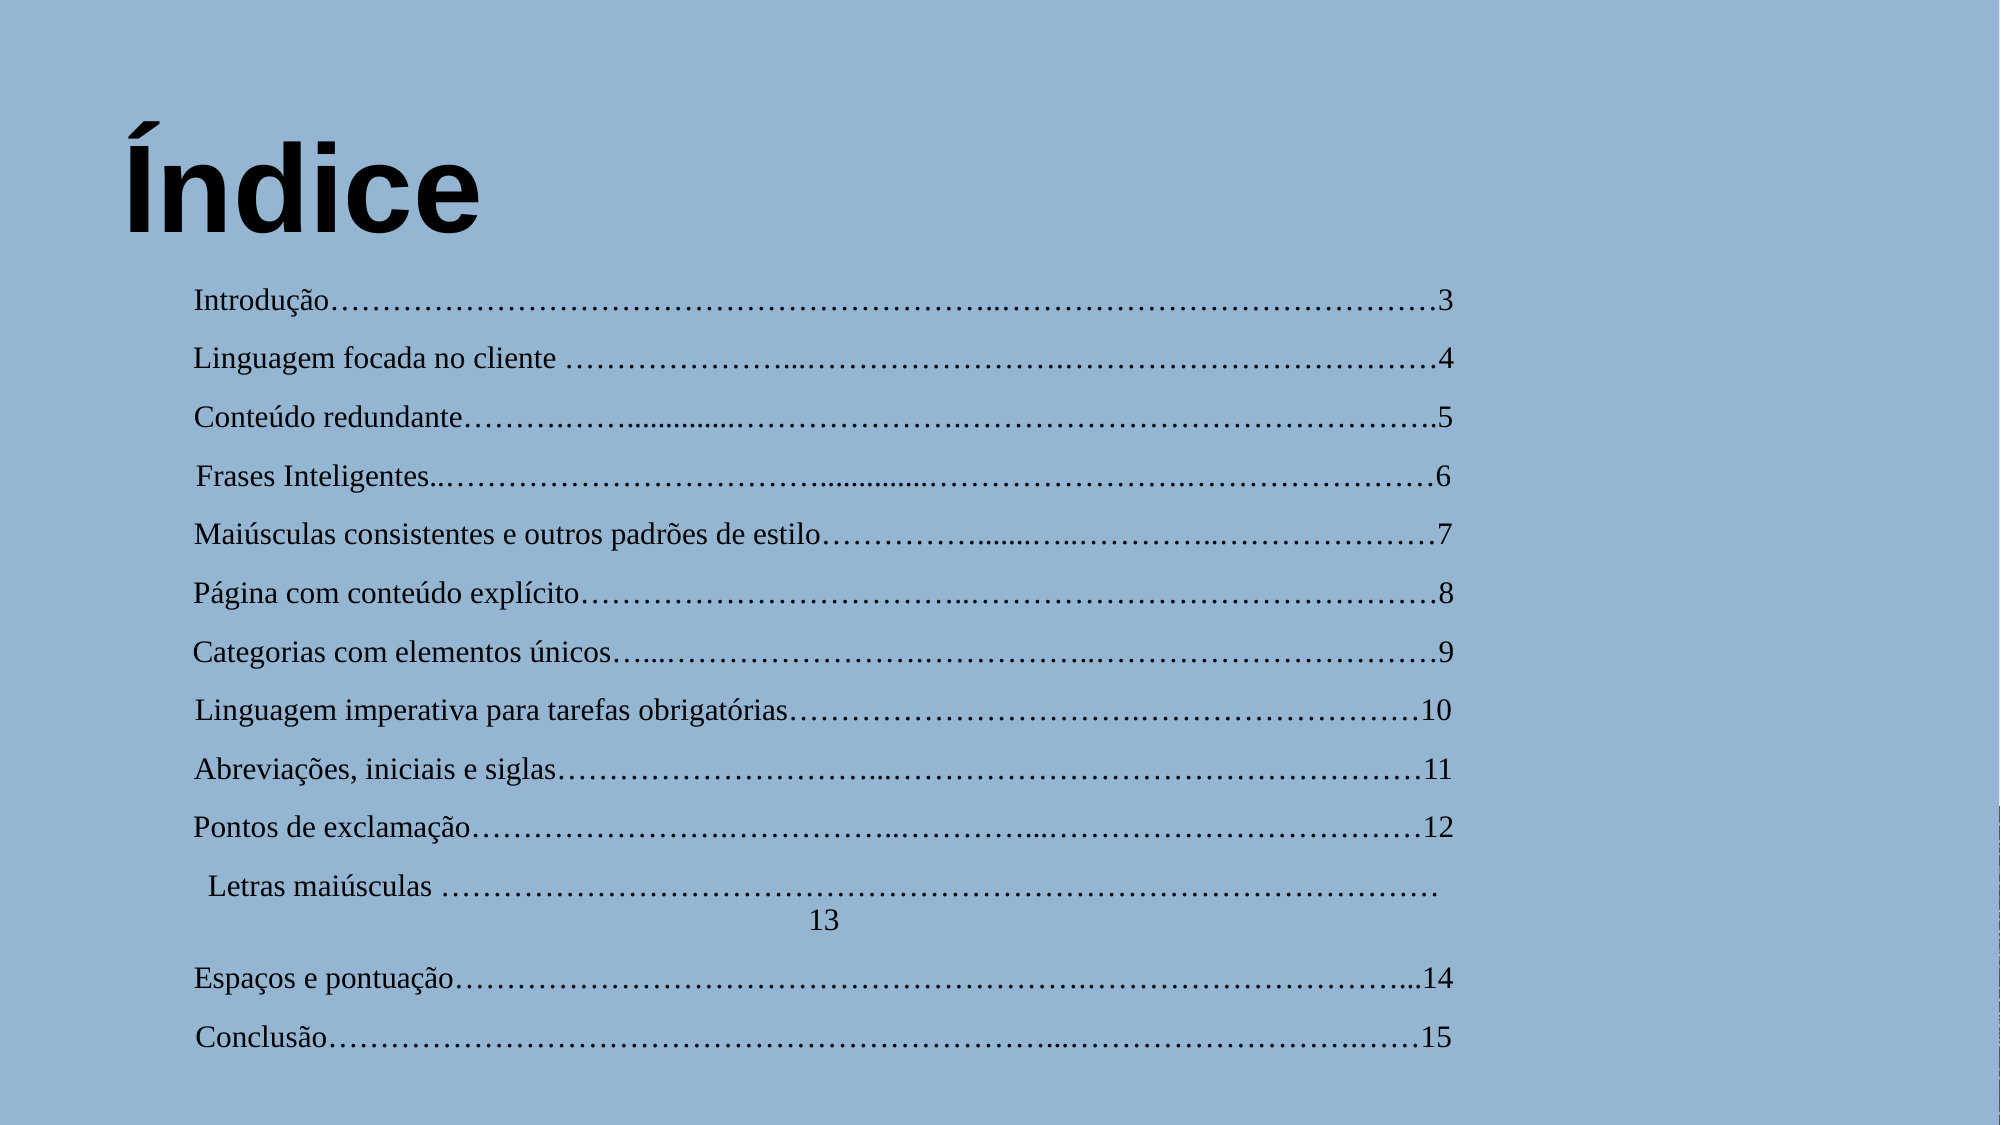

Índice

Introdução………………………………………………………..……………………………………3
Linguagem focada no cliente …………………...…………………….………………………………4
Conteúdo redundante……….……..............………………….……………………………………….5
Frases Inteligentes..………………………………..............…………………….……………………6
Maiúsculas consistentes e outros padrões de estilo…………….......…..…………..…………………7
Página com conteúdo explícito………………………………..………………………………………8
Categorias com elementos únicos…...…………………….……………..……………………………9
Linguagem imperativa para tarefas obrigatórias…………………………….………………………10
Abreviações, iniciais e siglas…………………………...……………………………………………11
Pontos de exclamação…………………….……………..…………...………………………………12
Letras maiúsculas ……………………………………………………………………………………13
Espaços e pontuação…………………………………………………….…………………………...14
Conclusão……………………………………………………………...……………………….……15